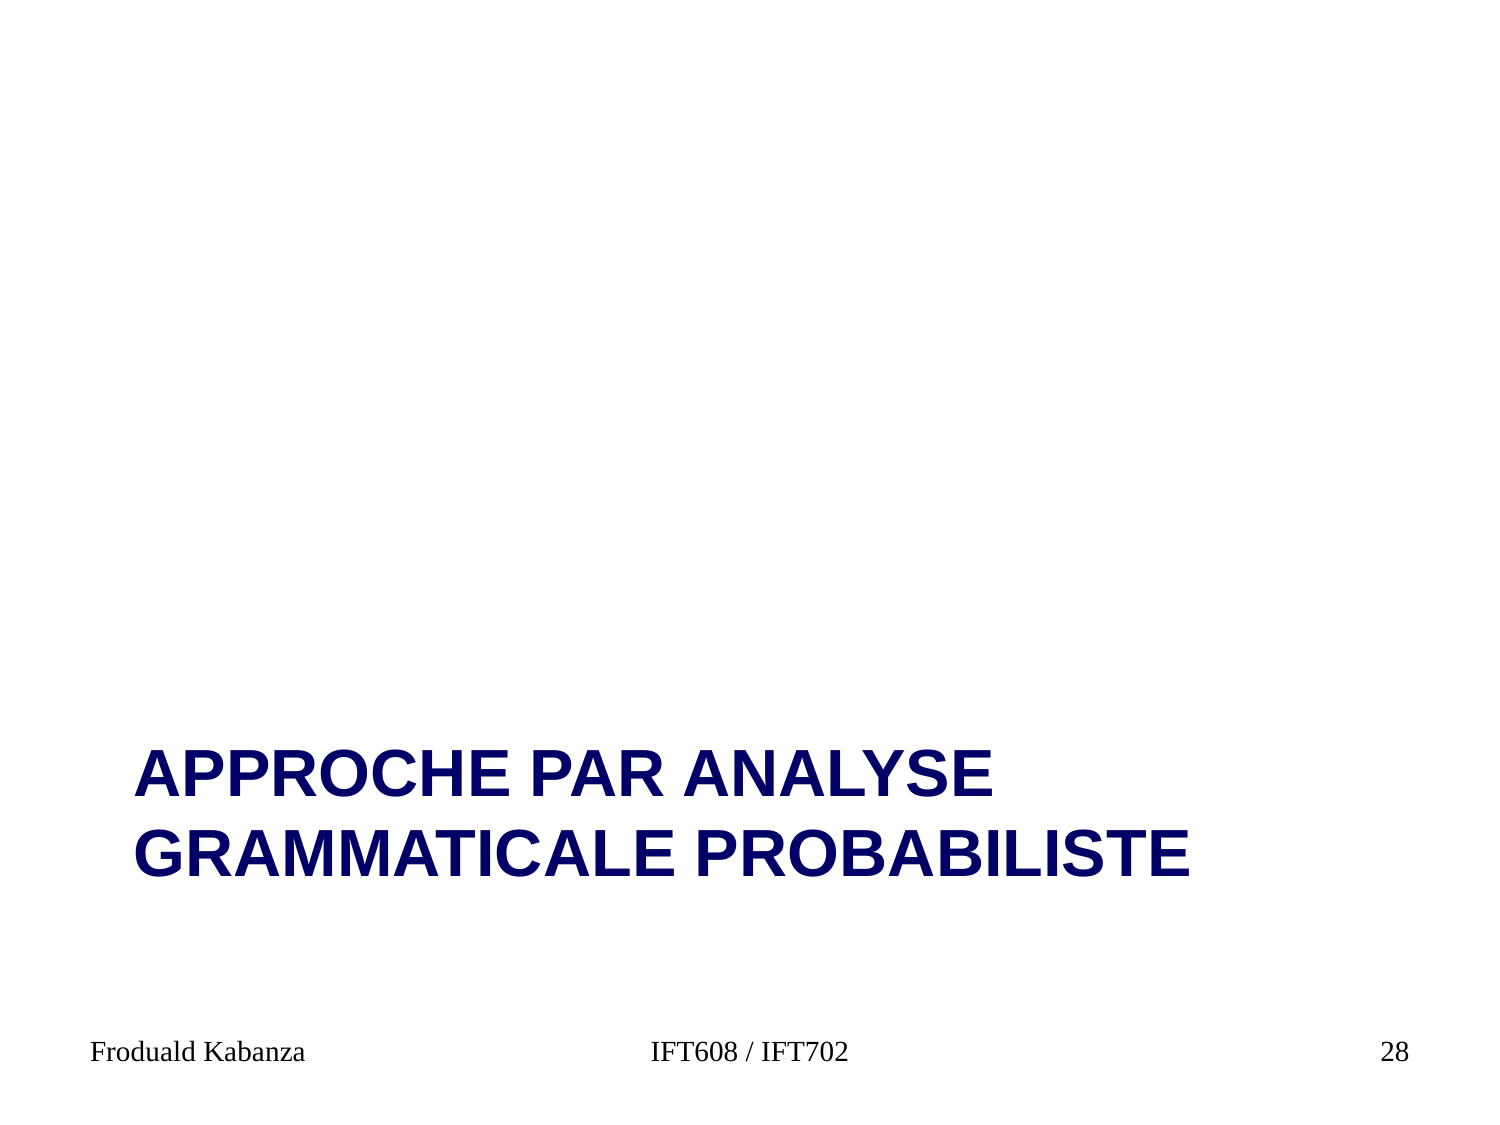

# Approche par analyse grammaticale probabiliste
Froduald Kabanza
IFT608 / IFT702
28